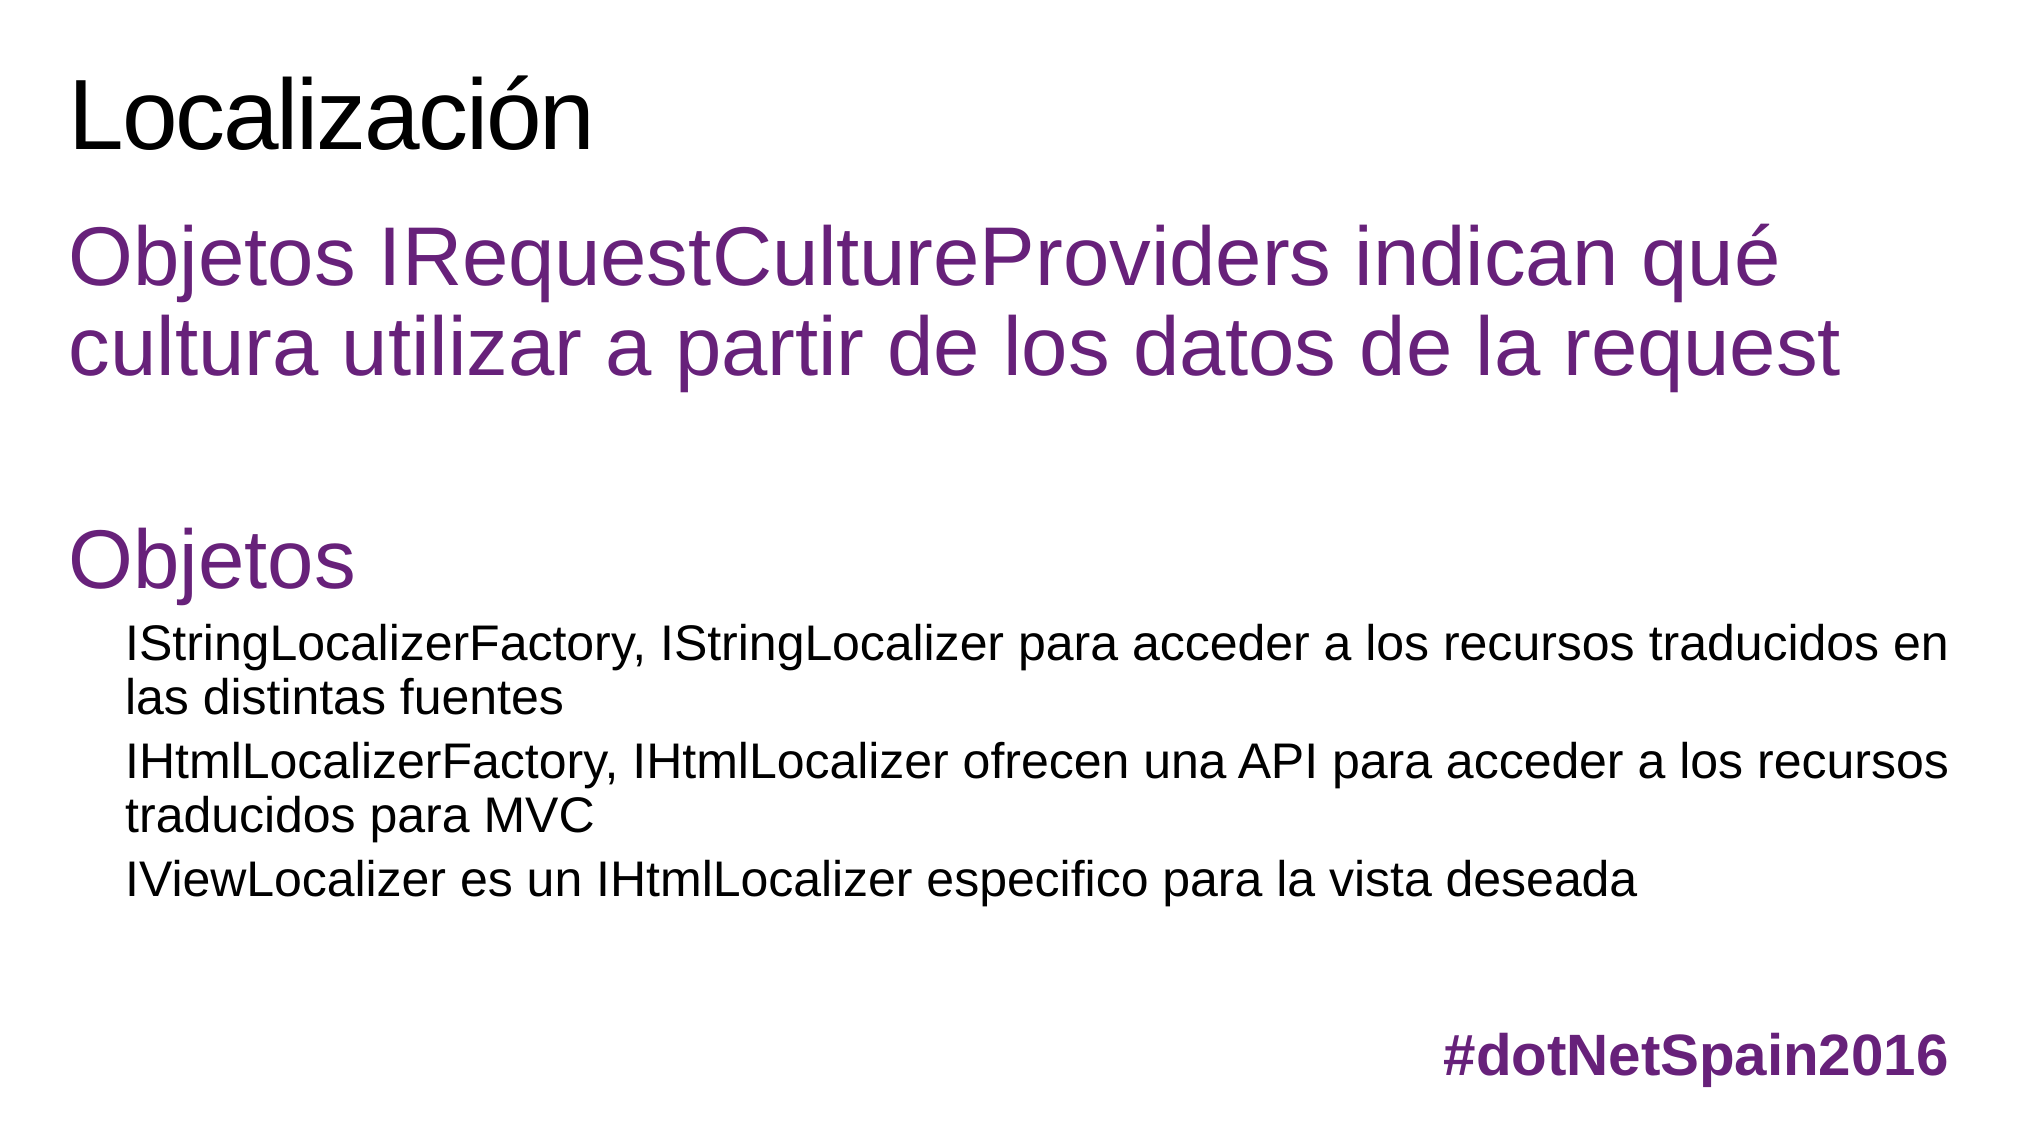

# Localización
Objetos IRequestCultureProviders indican qué cultura utilizar a partir de los datos de la request

Objetos
IStringLocalizerFactory, IStringLocalizer para acceder a los recursos traducidos en las distintas fuentes
IHtmlLocalizerFactory, IHtmlLocalizer ofrecen una API para acceder a los recursos traducidos para MVC
IViewLocalizer es un IHtmlLocalizer especifico para la vista deseada